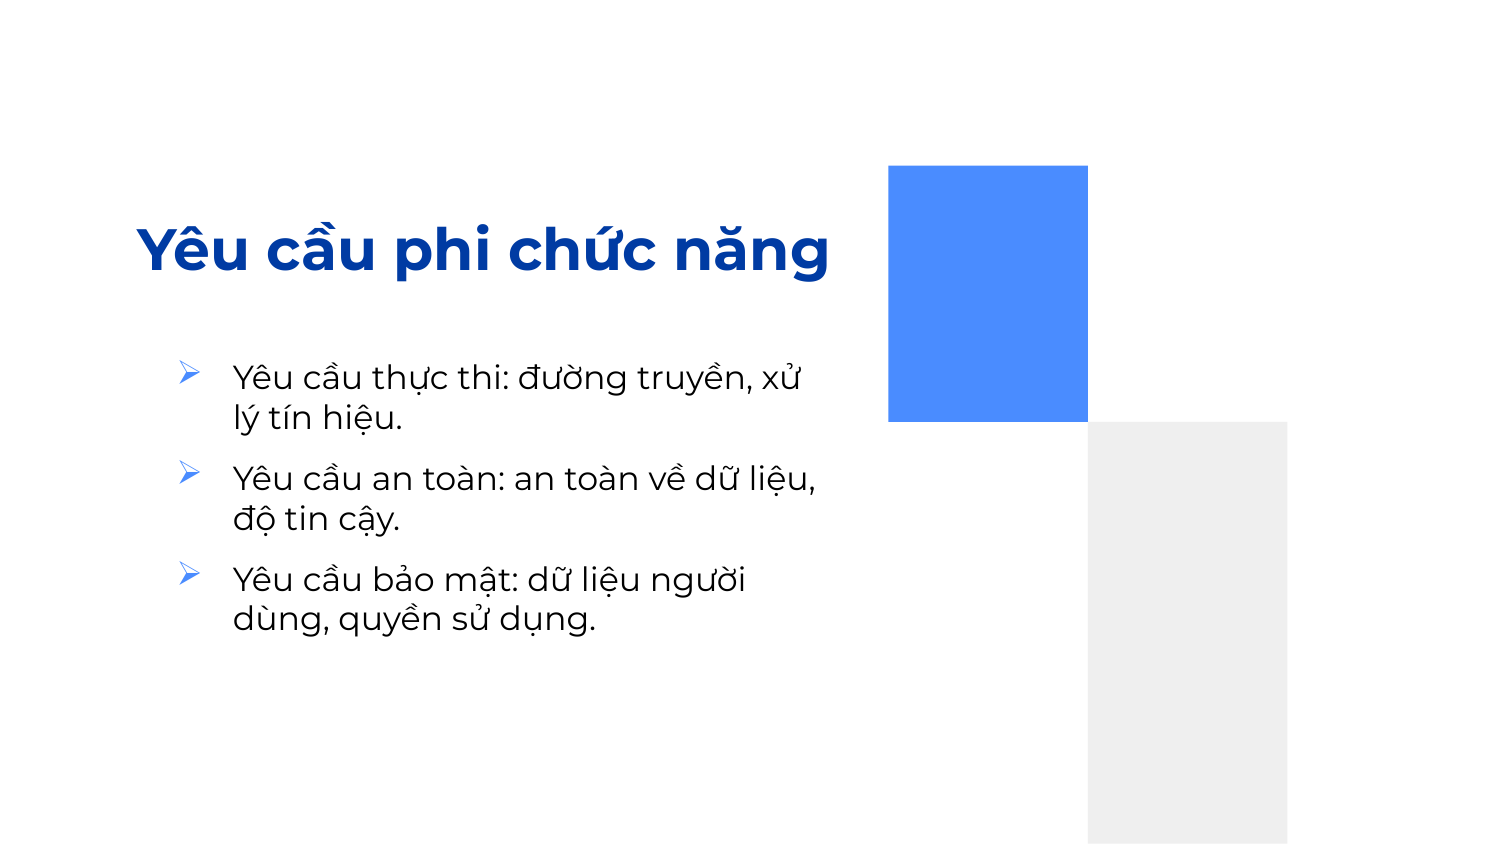

# Yêu cầu phi chức năng
Yêu cầu thực thi: đường truyền, xử lý tín hiệu.
Yêu cầu an toàn: an toàn về dữ liệu, độ tin cậy.
Yêu cầu bảo mật: dữ liệu người dùng, quyền sử dụng.